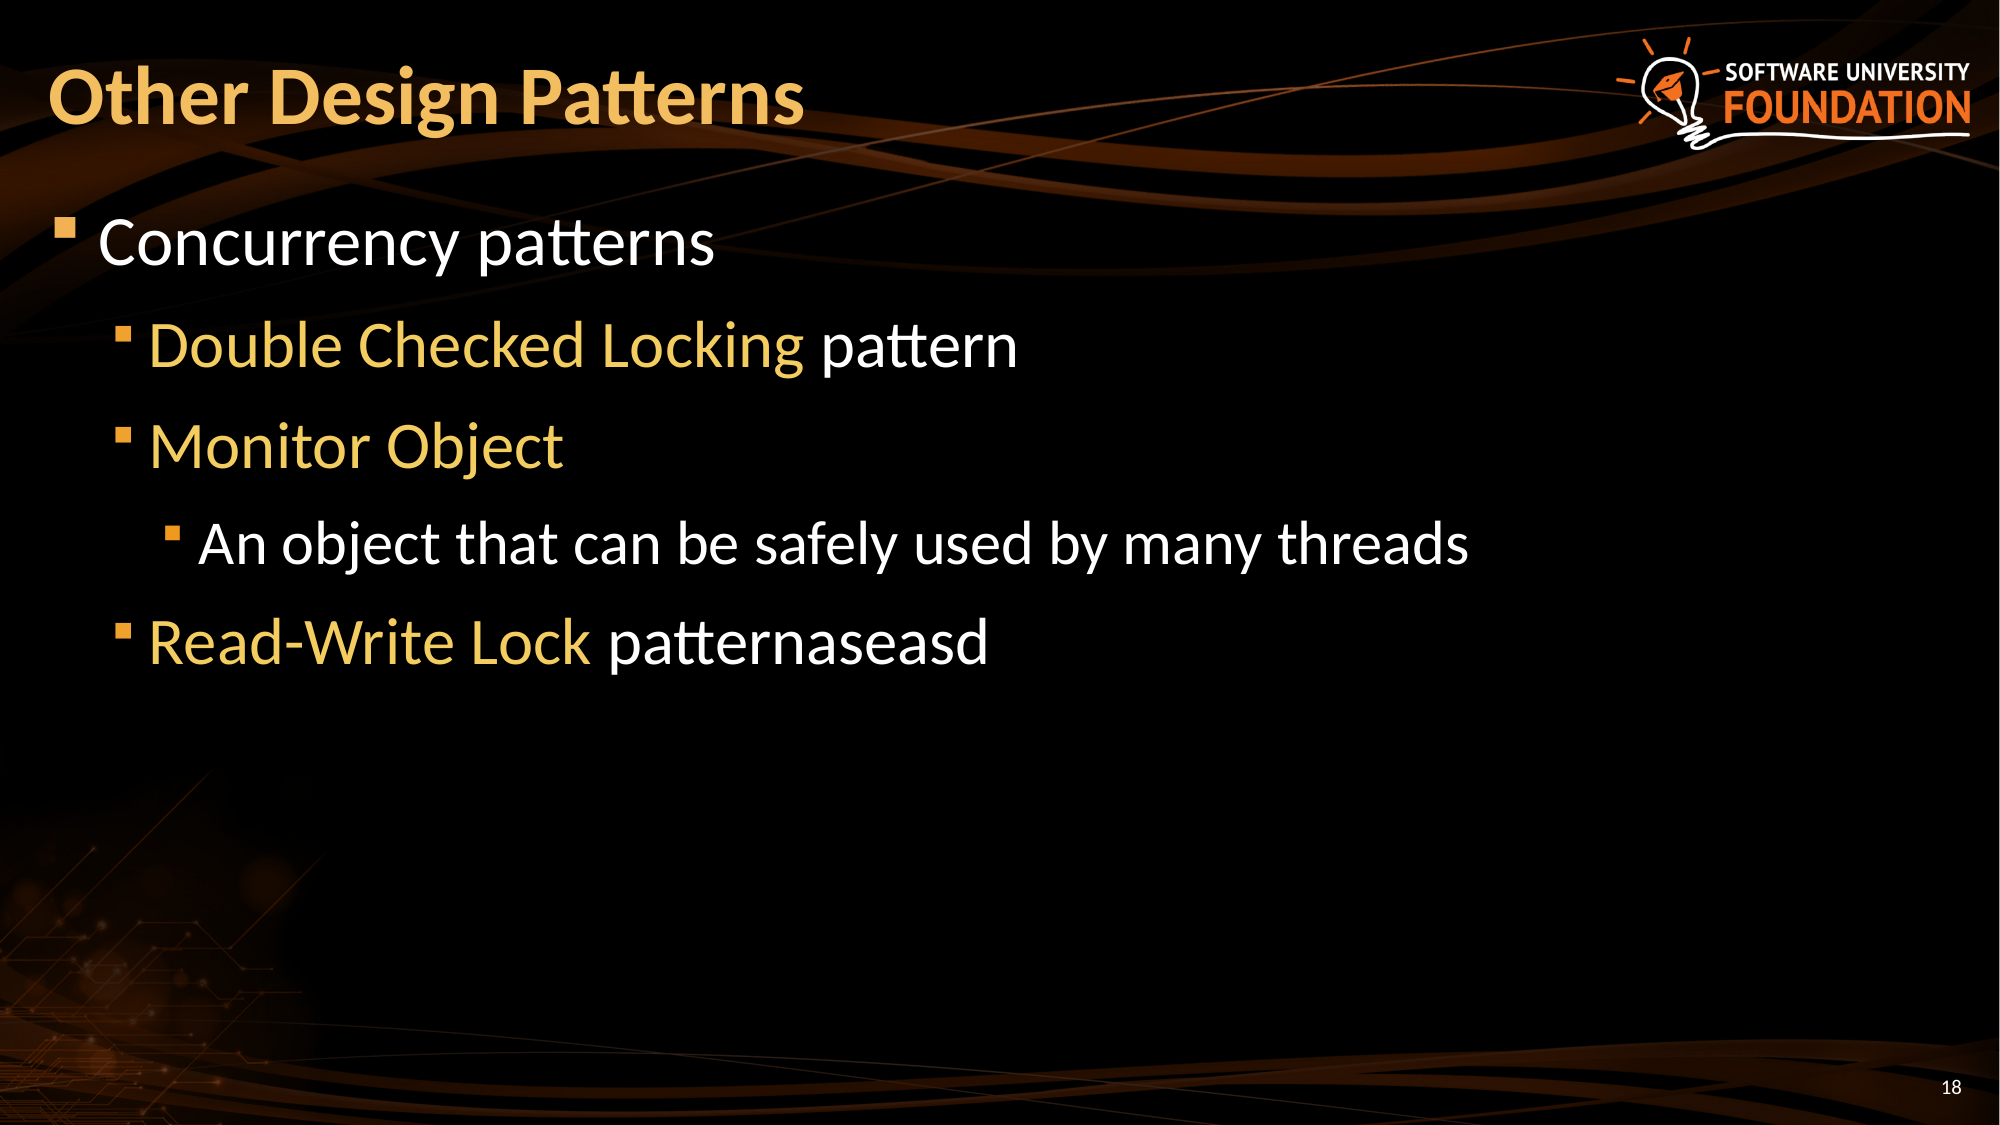

# Other Design Patterns
Concurrency patterns
Double Checked Locking pattern
Monitor Object
An object that can be safely used by many threads
Read-Write Lock patternaseasd
18